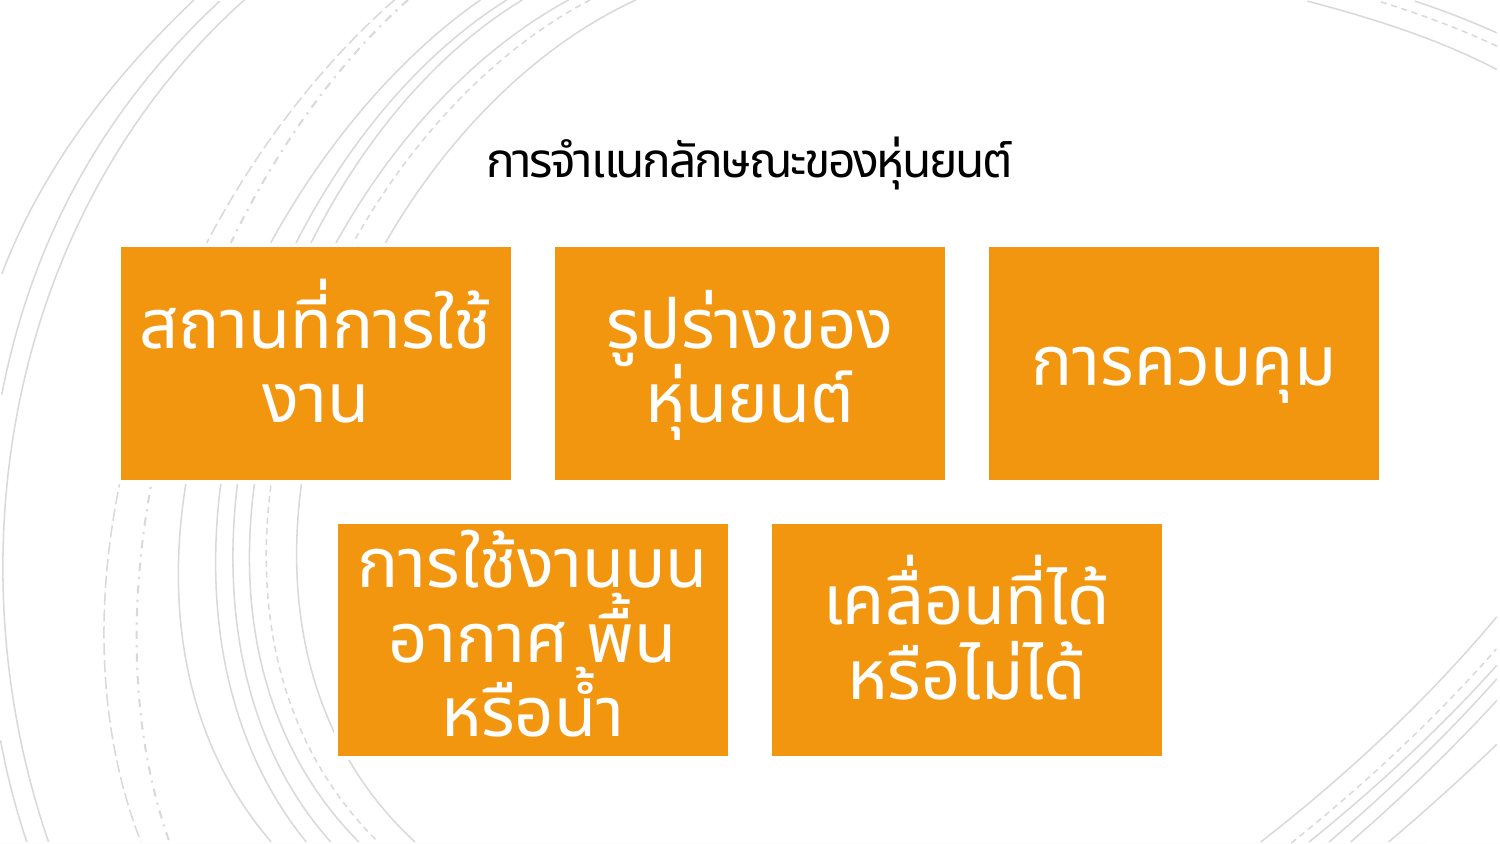

# การจำแนกลักษณะของหุ่นยนต์
สถานที่การใช้งาน
รูปร่างของหุ่นยนต์
การควบคุม
การใช้งานบนอากาศ พื้น หรือน้ำ
เคลื่อนที่ได้หรือไม่ได้